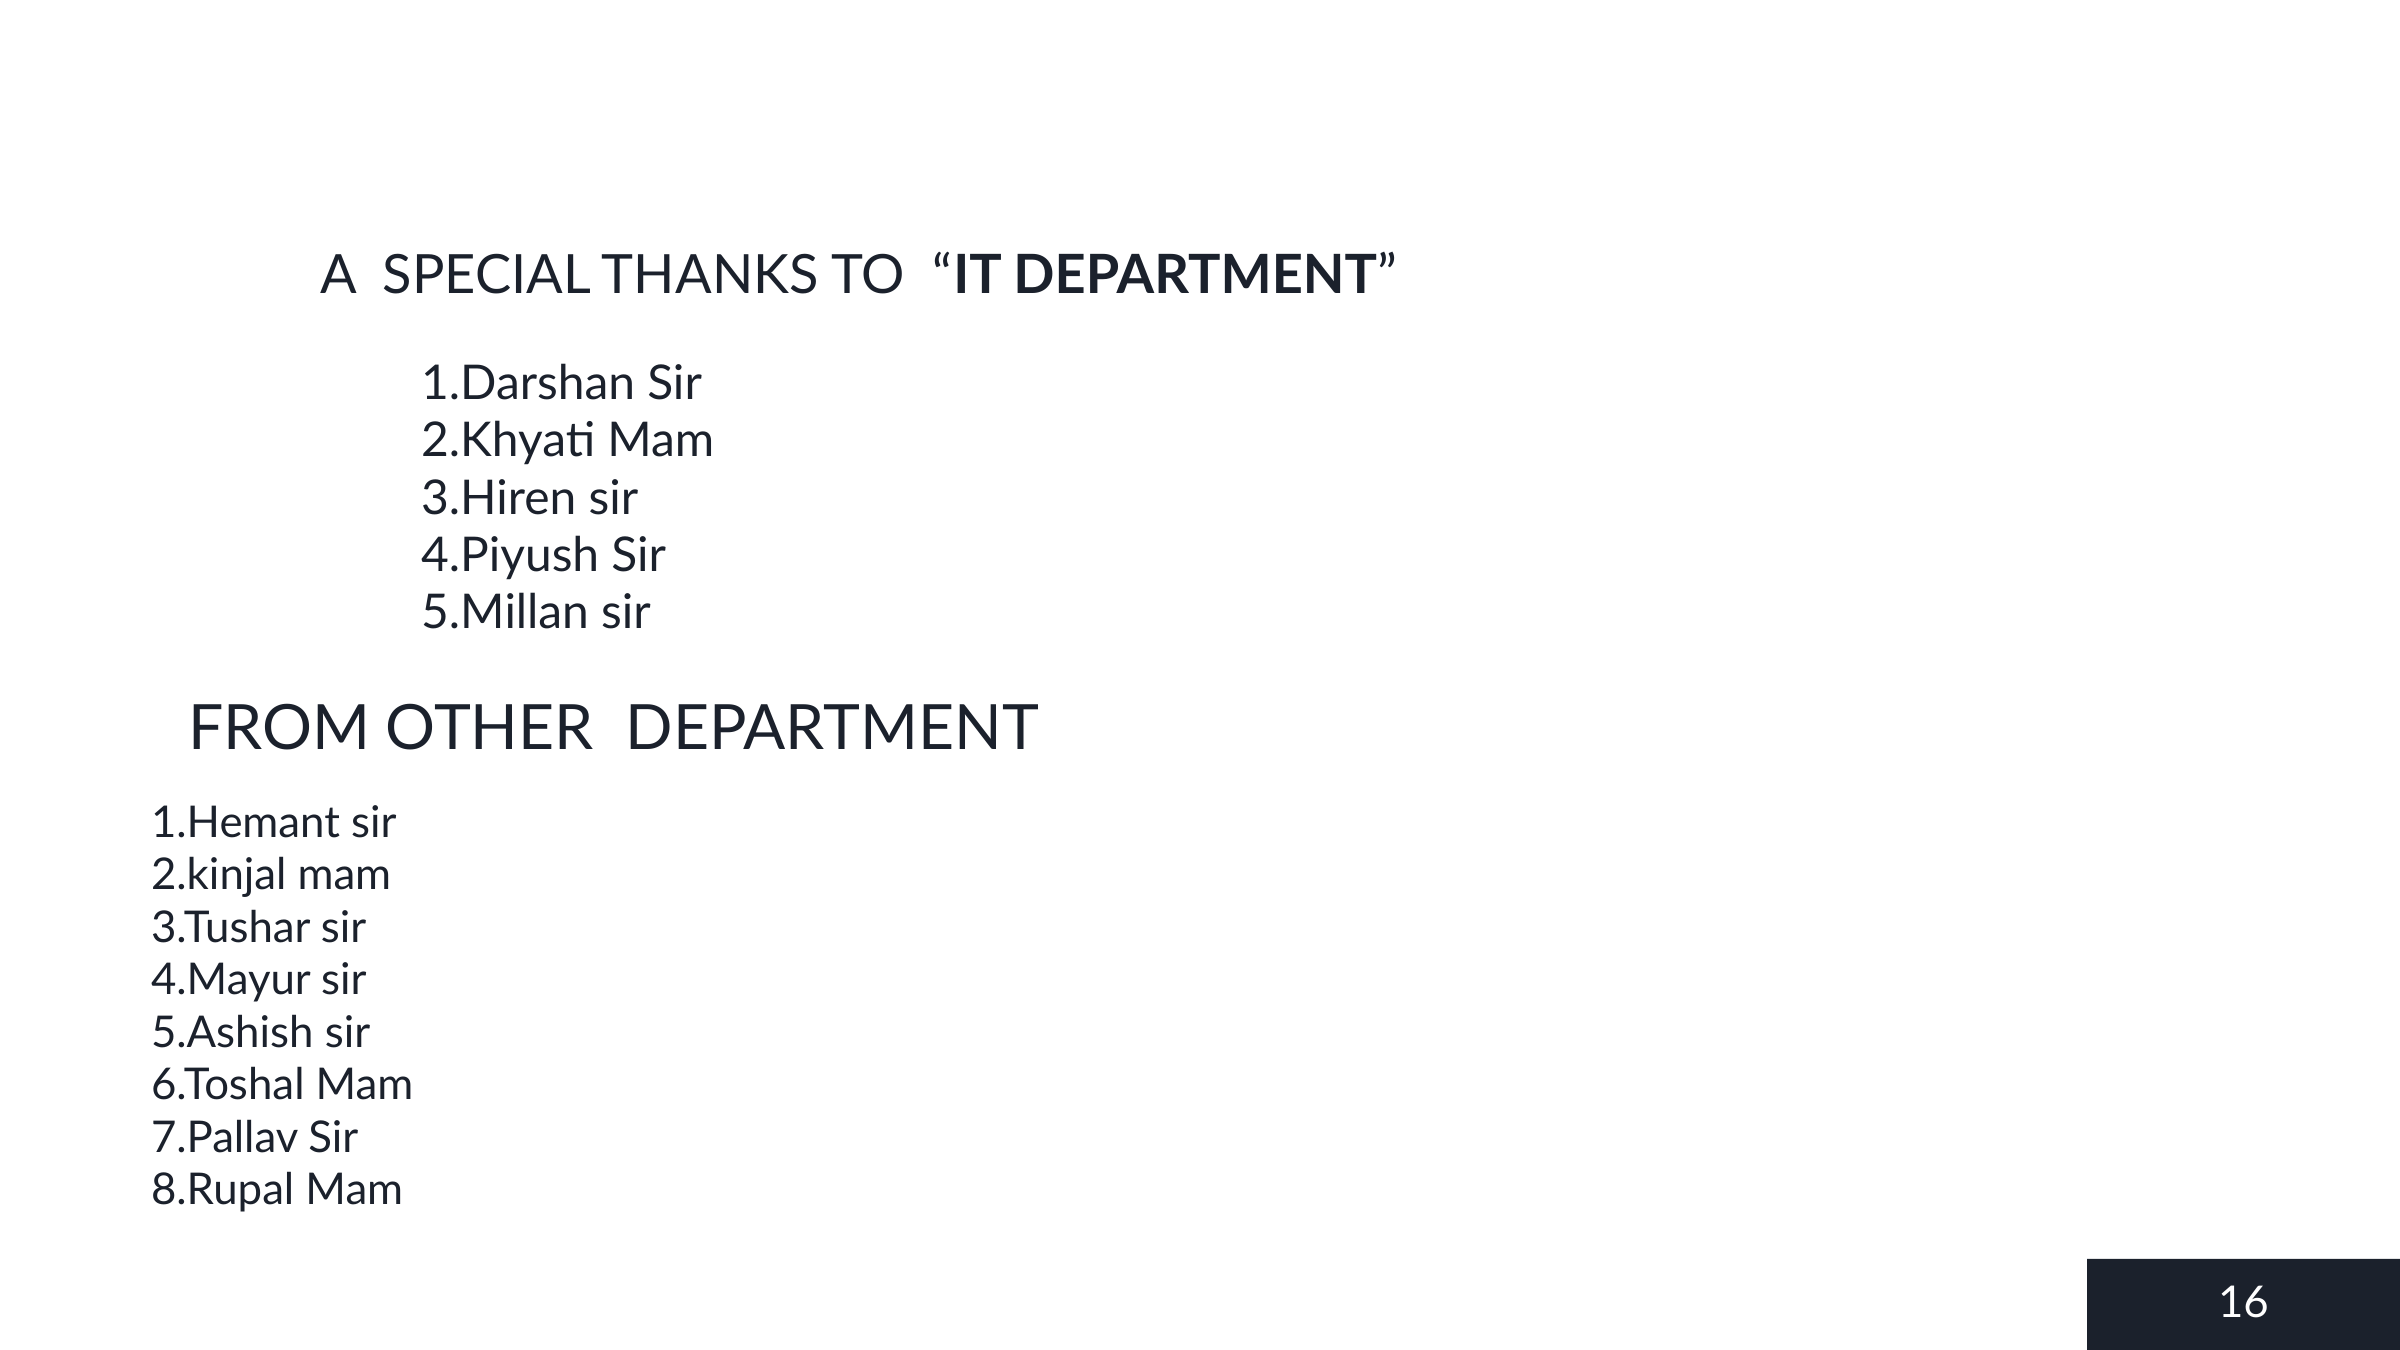

A  SPECIAL THANKS TO  “IT DEPARTMENT”
1.Darshan Sir
2.Khyati Mam
3.Hiren sir
4.Piyush Sir
5.Millan sir
FROM OTHER  DEPARTMENT
1.Hemant sir
2.kinjal mam
3.Tushar sir
4.Mayur sir
5.Ashish sir
6.Toshal Mam
7.Pallav Sir
8.Rupal Mam

16